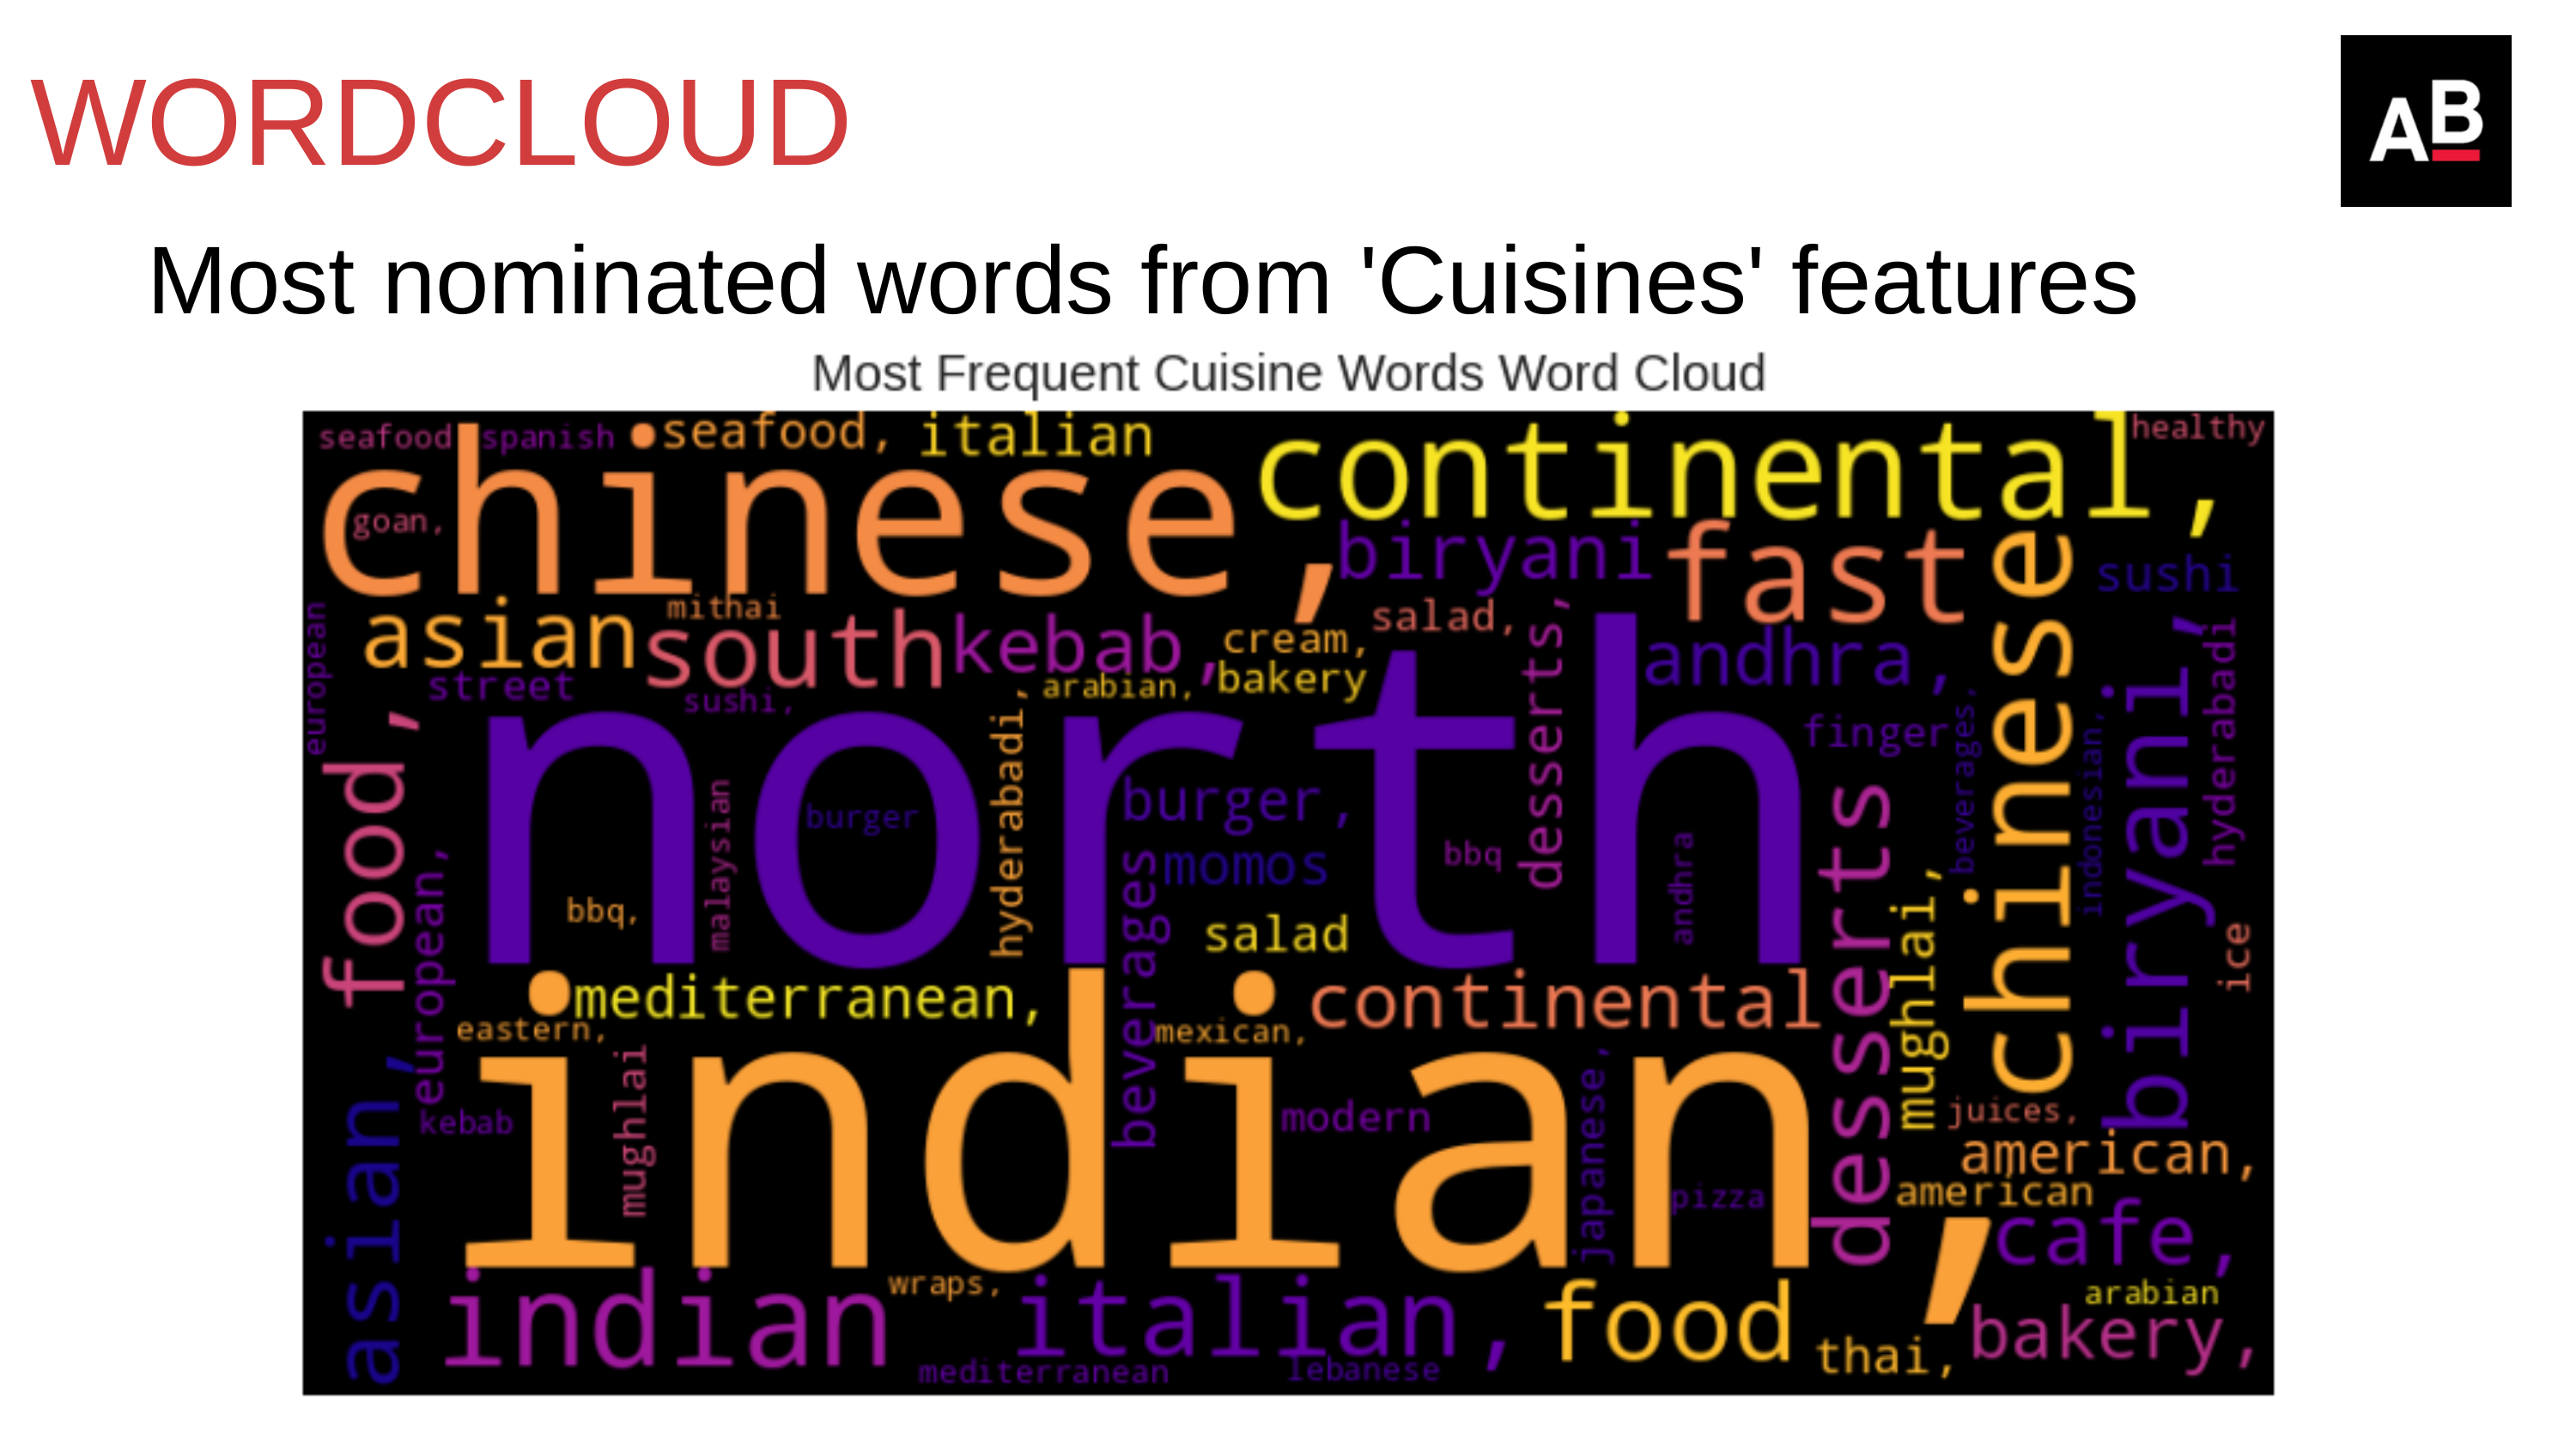

WORDCLOUD

Most nominated words from 'Cuisines' features